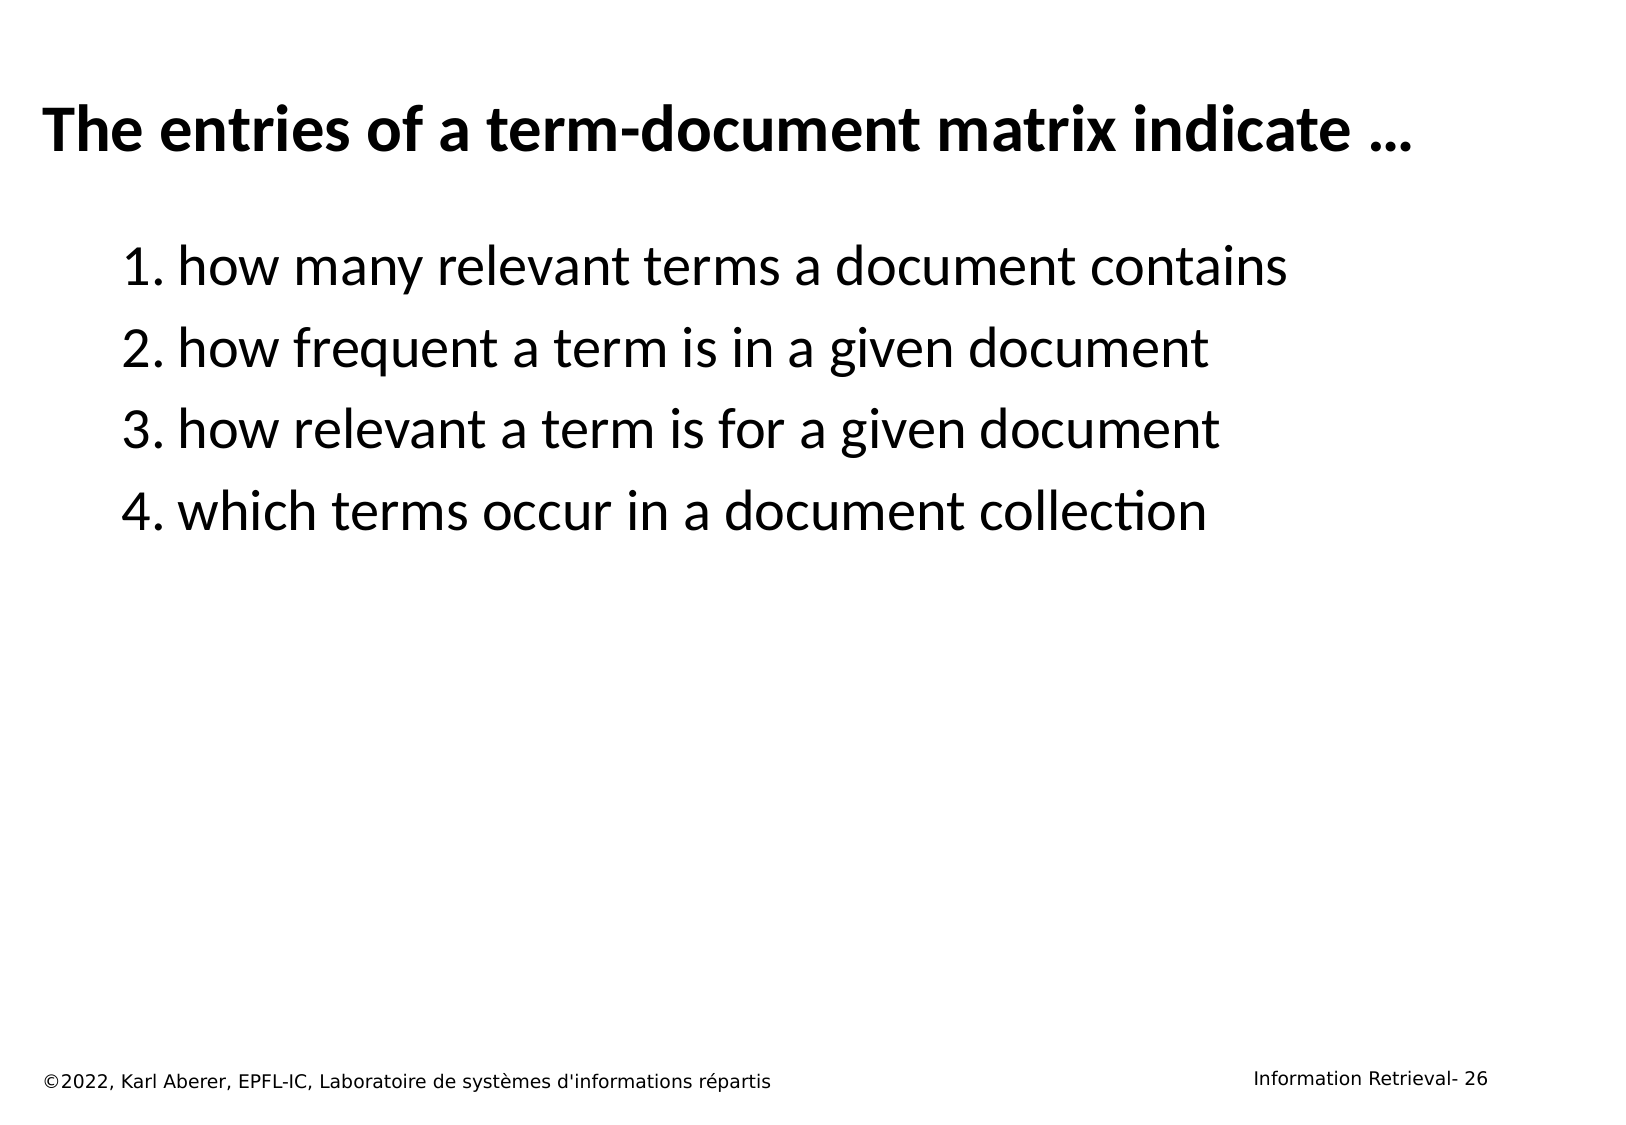

# The entries of a term-document matrix indicate …
how many relevant terms a document contains
how frequent a term is in a given document
how relevant a term is for a given document
which terms occur in a document collection
©2022, Karl Aberer, EPFL-IC, Laboratoire de systèmes d'informations répartis